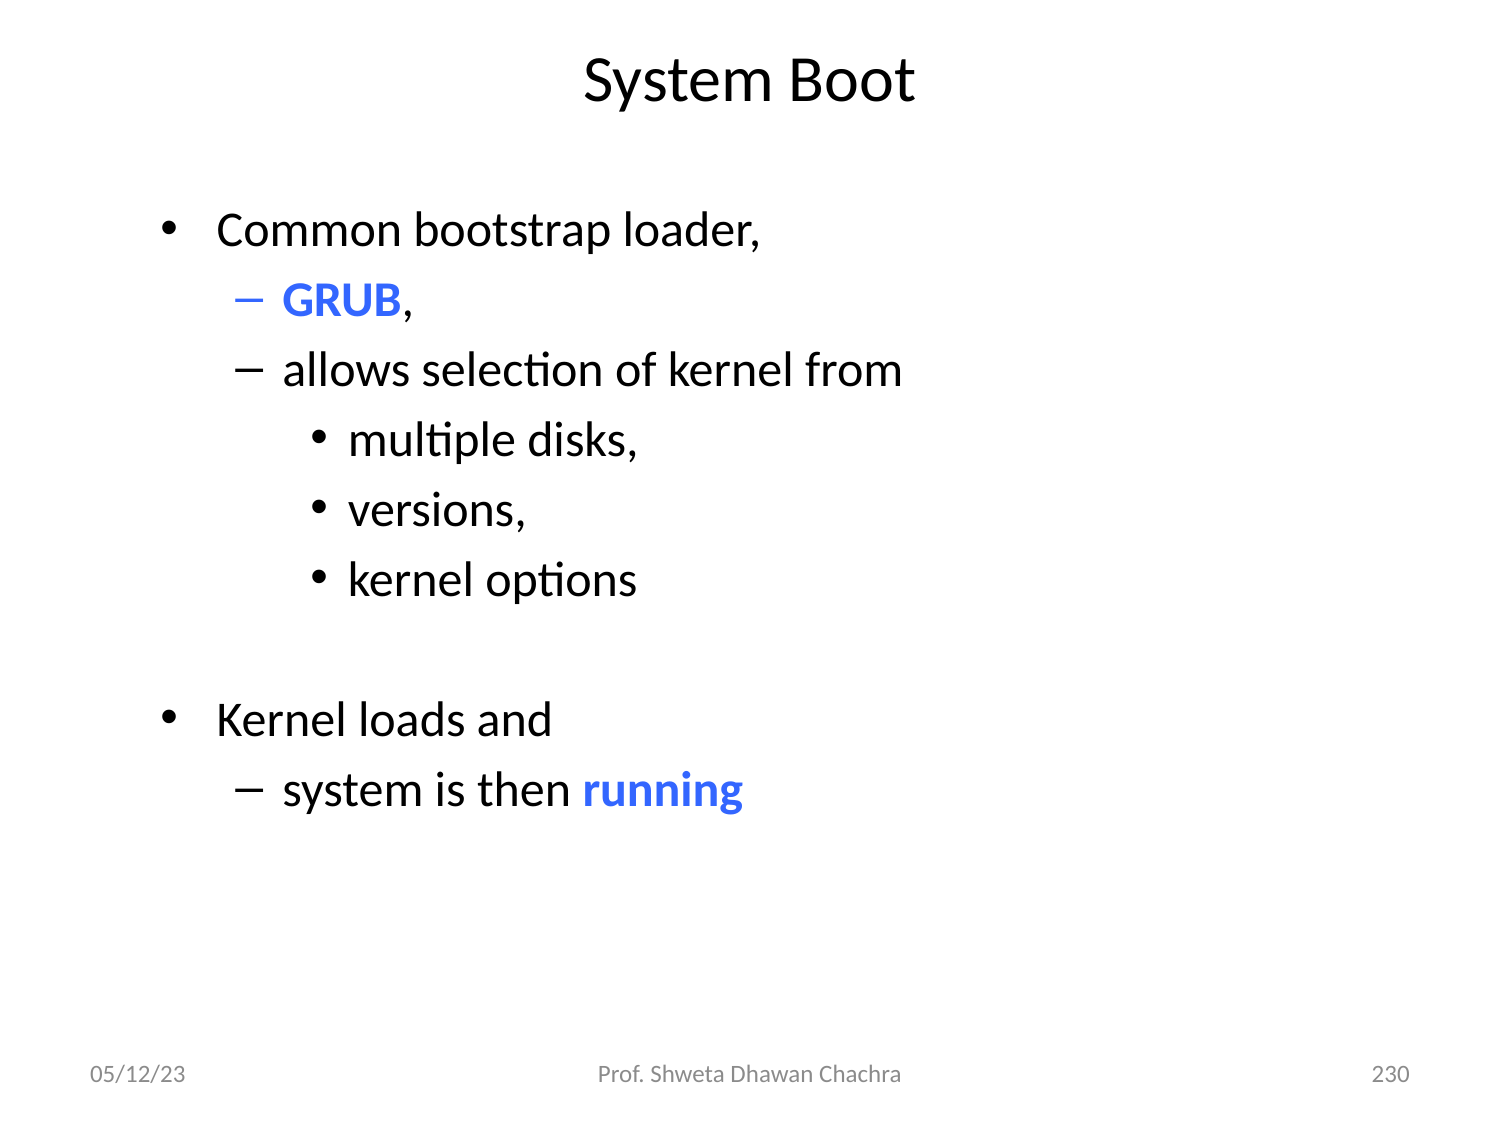

# System Boot
Common bootstrap loader,
GRUB,
allows selection of kernel from
multiple disks,
versions,
kernel options

Kernel loads and
system is then running
05/12/23
Prof. Shweta Dhawan Chachra
230